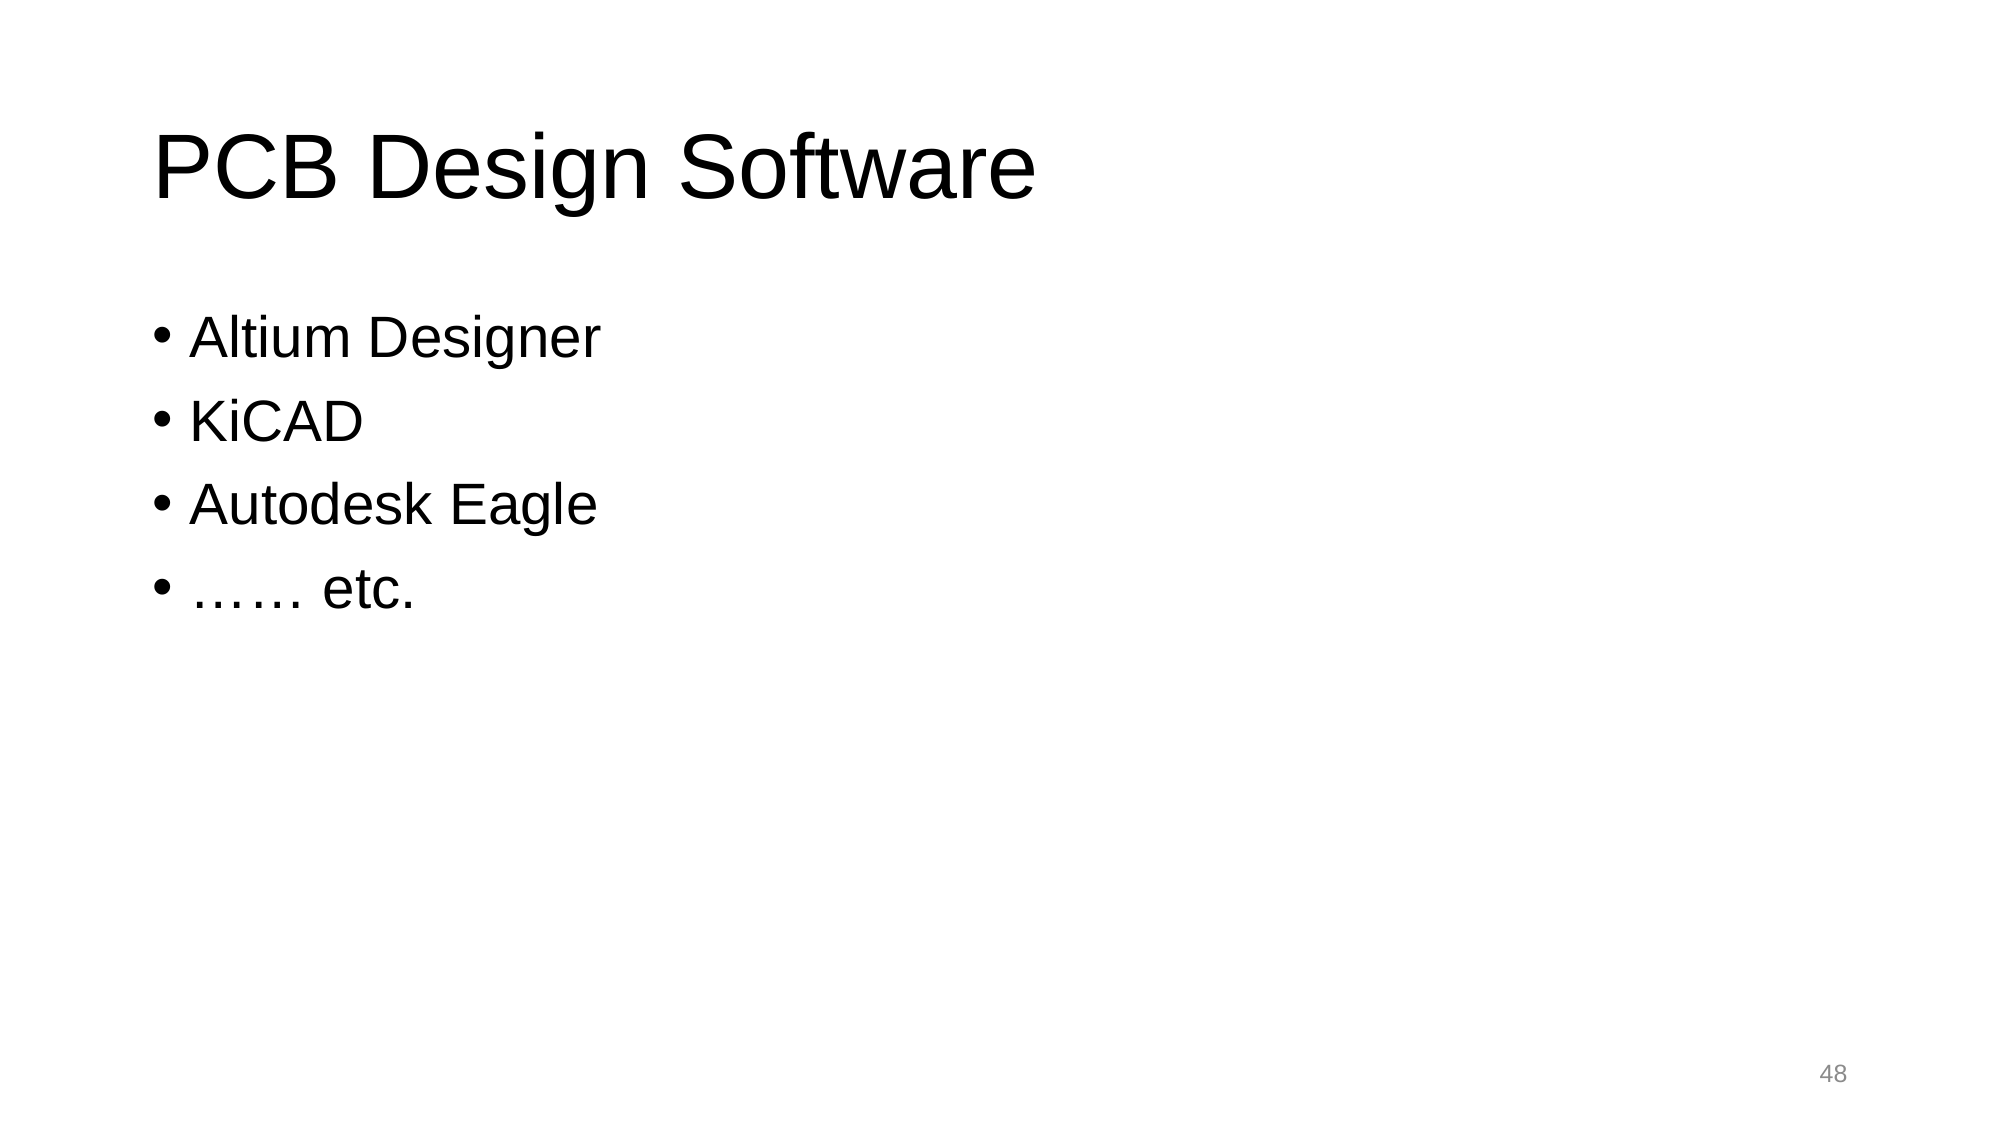

# PCB Design Software
Altium Designer
KiCAD
Autodesk Eagle
…… etc.
48